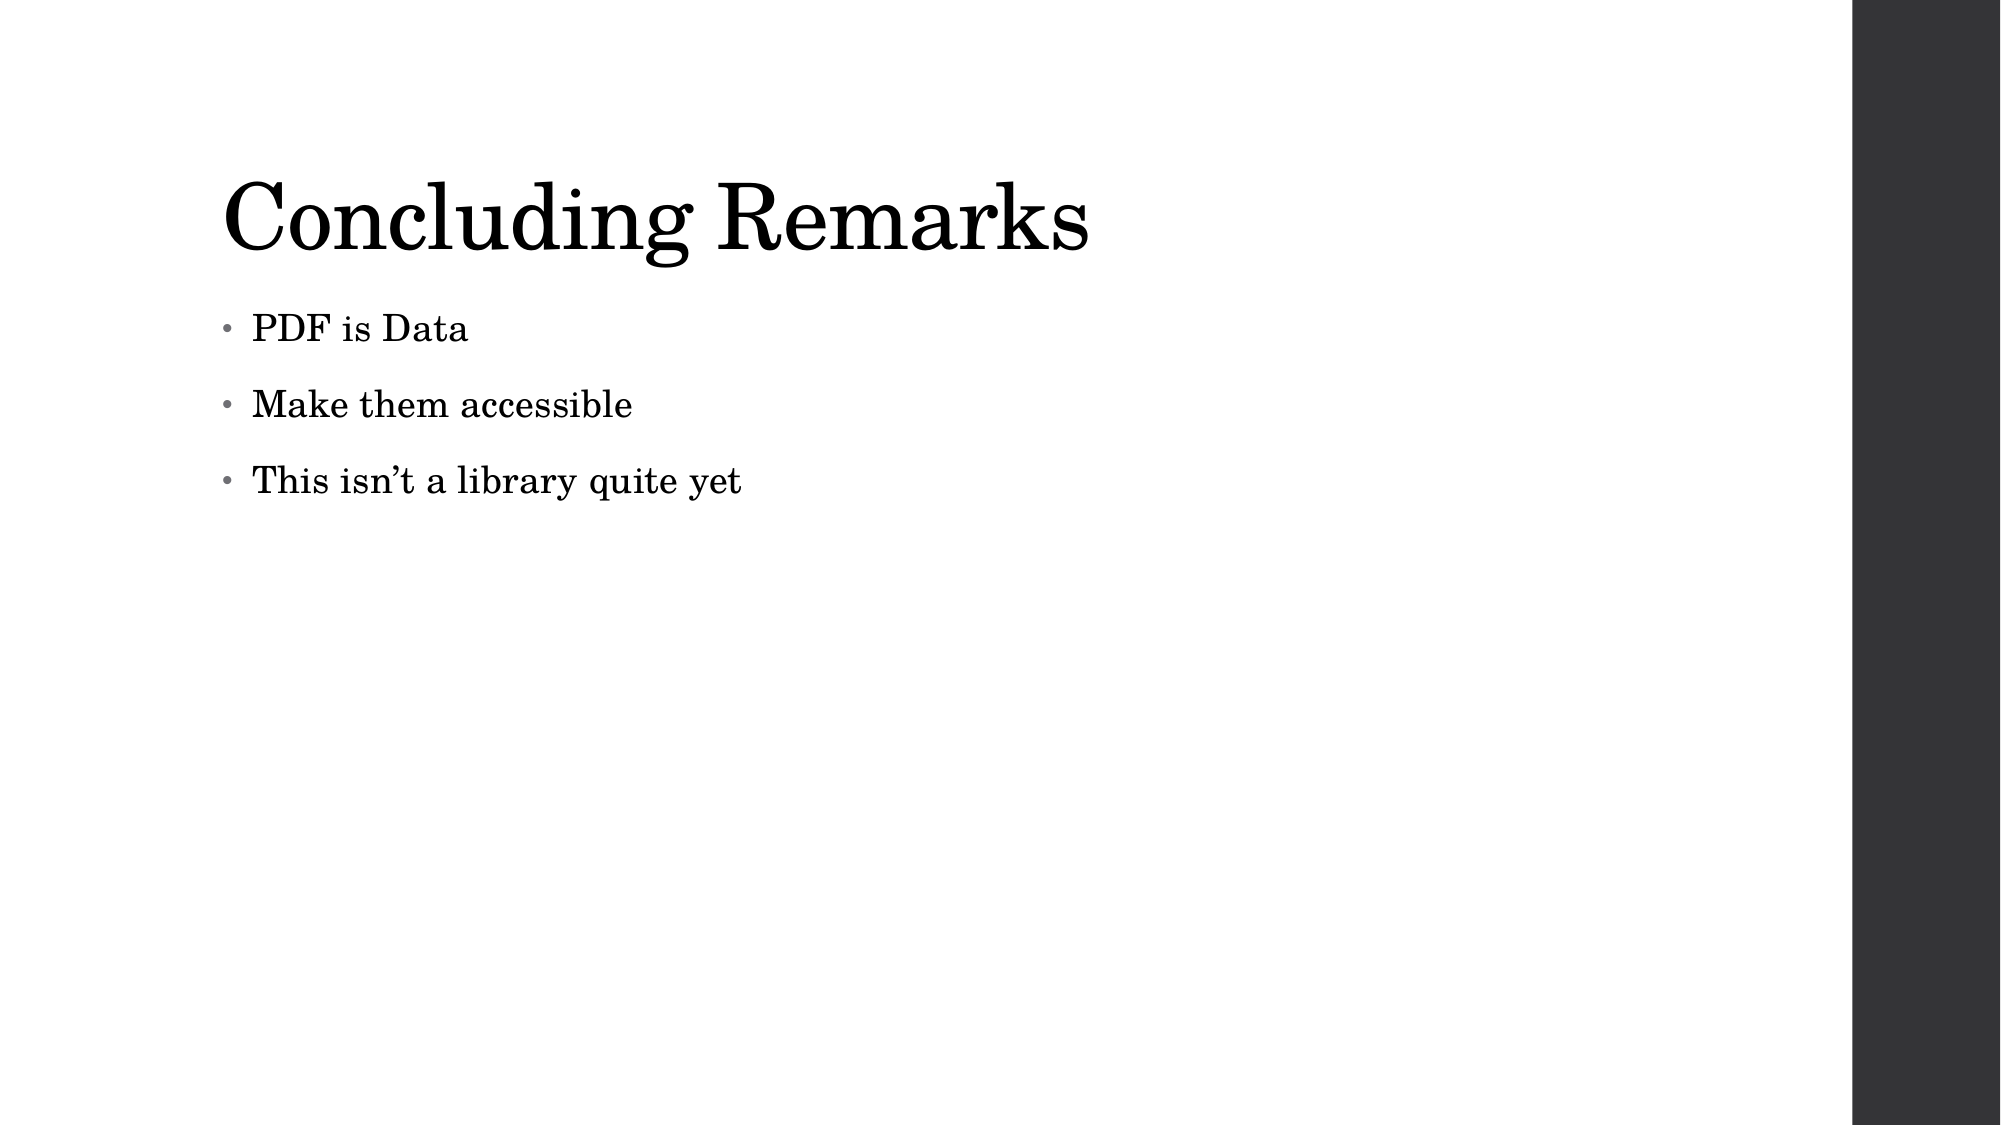

# Concluding Remarks
PDF is Data
Make them accessible
This isn’t a library quite yet